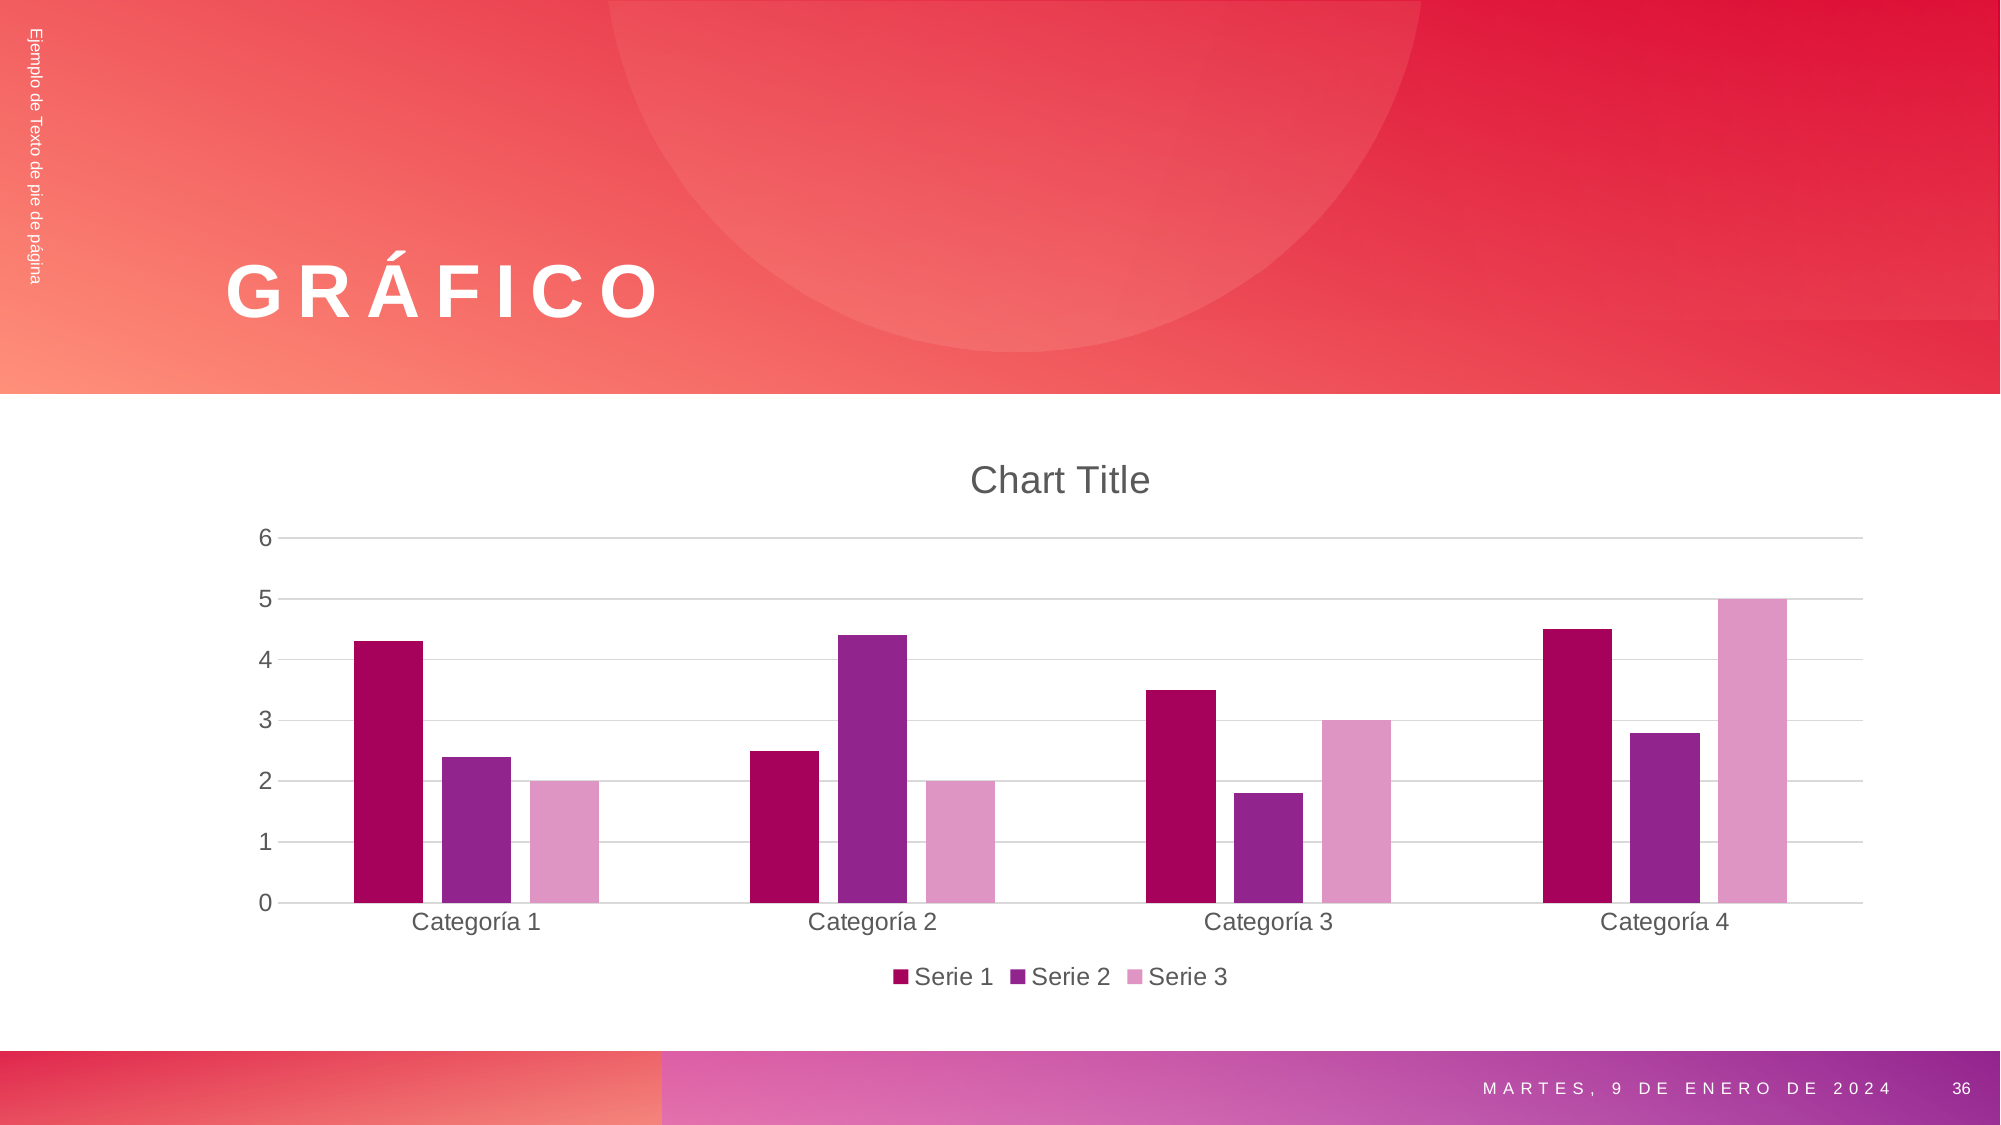

# gráfico
Ejemplo de Texto de pie de página

### Chart:

| Category | Serie 1 | Serie 2 | Serie 3 |
|---|---|---|---|
| Categoría 1 | 4.3 | 2.4 | 2.0 |
| Categoría 2 | 2.5 | 4.4 | 2.0 |
| Categoría 3 | 3.5 | 1.8 | 3.0 |
| Categoría 4 | 4.5 | 2.8 | 5.0 |
Martes, 9 de Enero de 2024
36